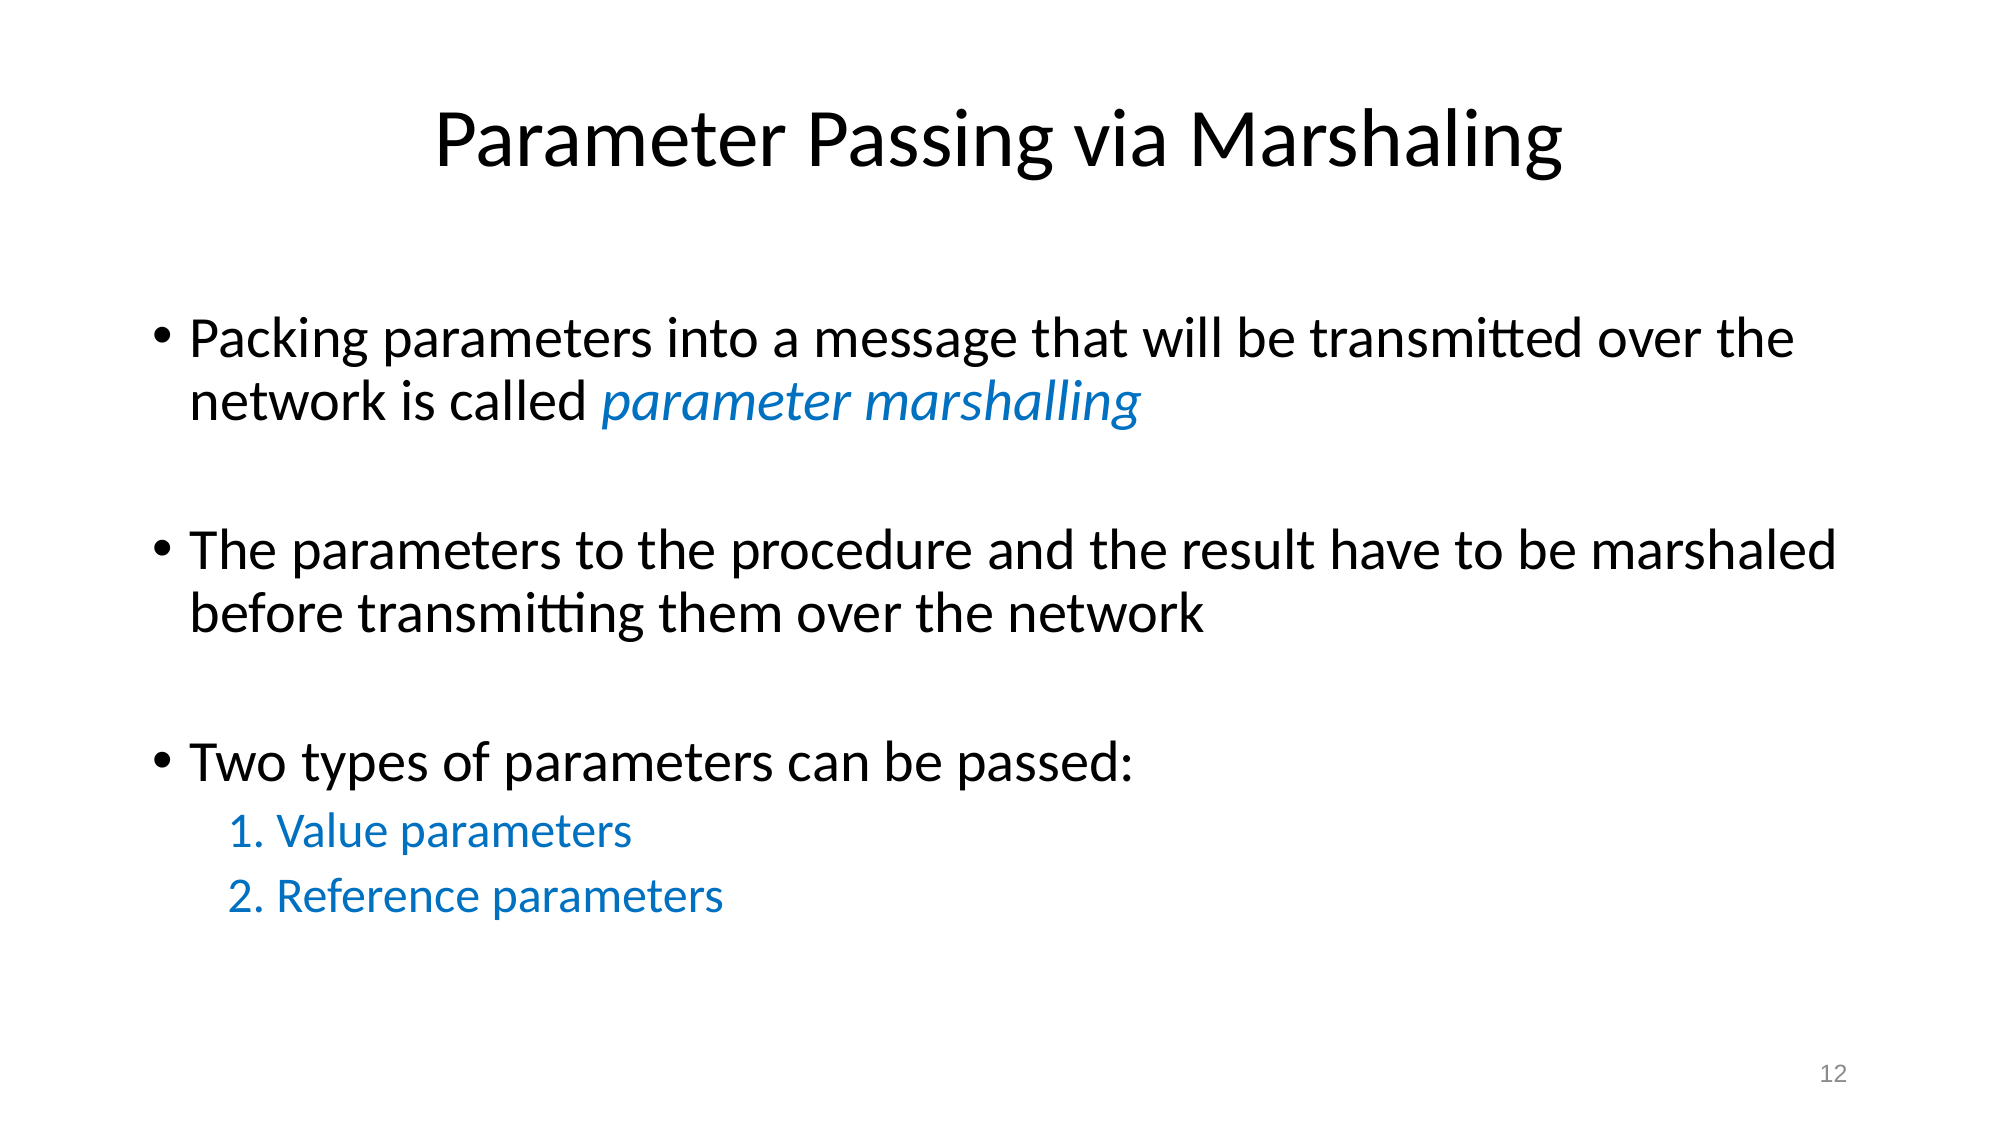

# Parameter Passing via Marshaling
Packing parameters into a message that will be transmitted over the network is called parameter marshalling

The parameters to the procedure and the result have to be marshaled before transmitting them over the network

Two types of parameters can be passed:
 Value parameters
 Reference parameters
12